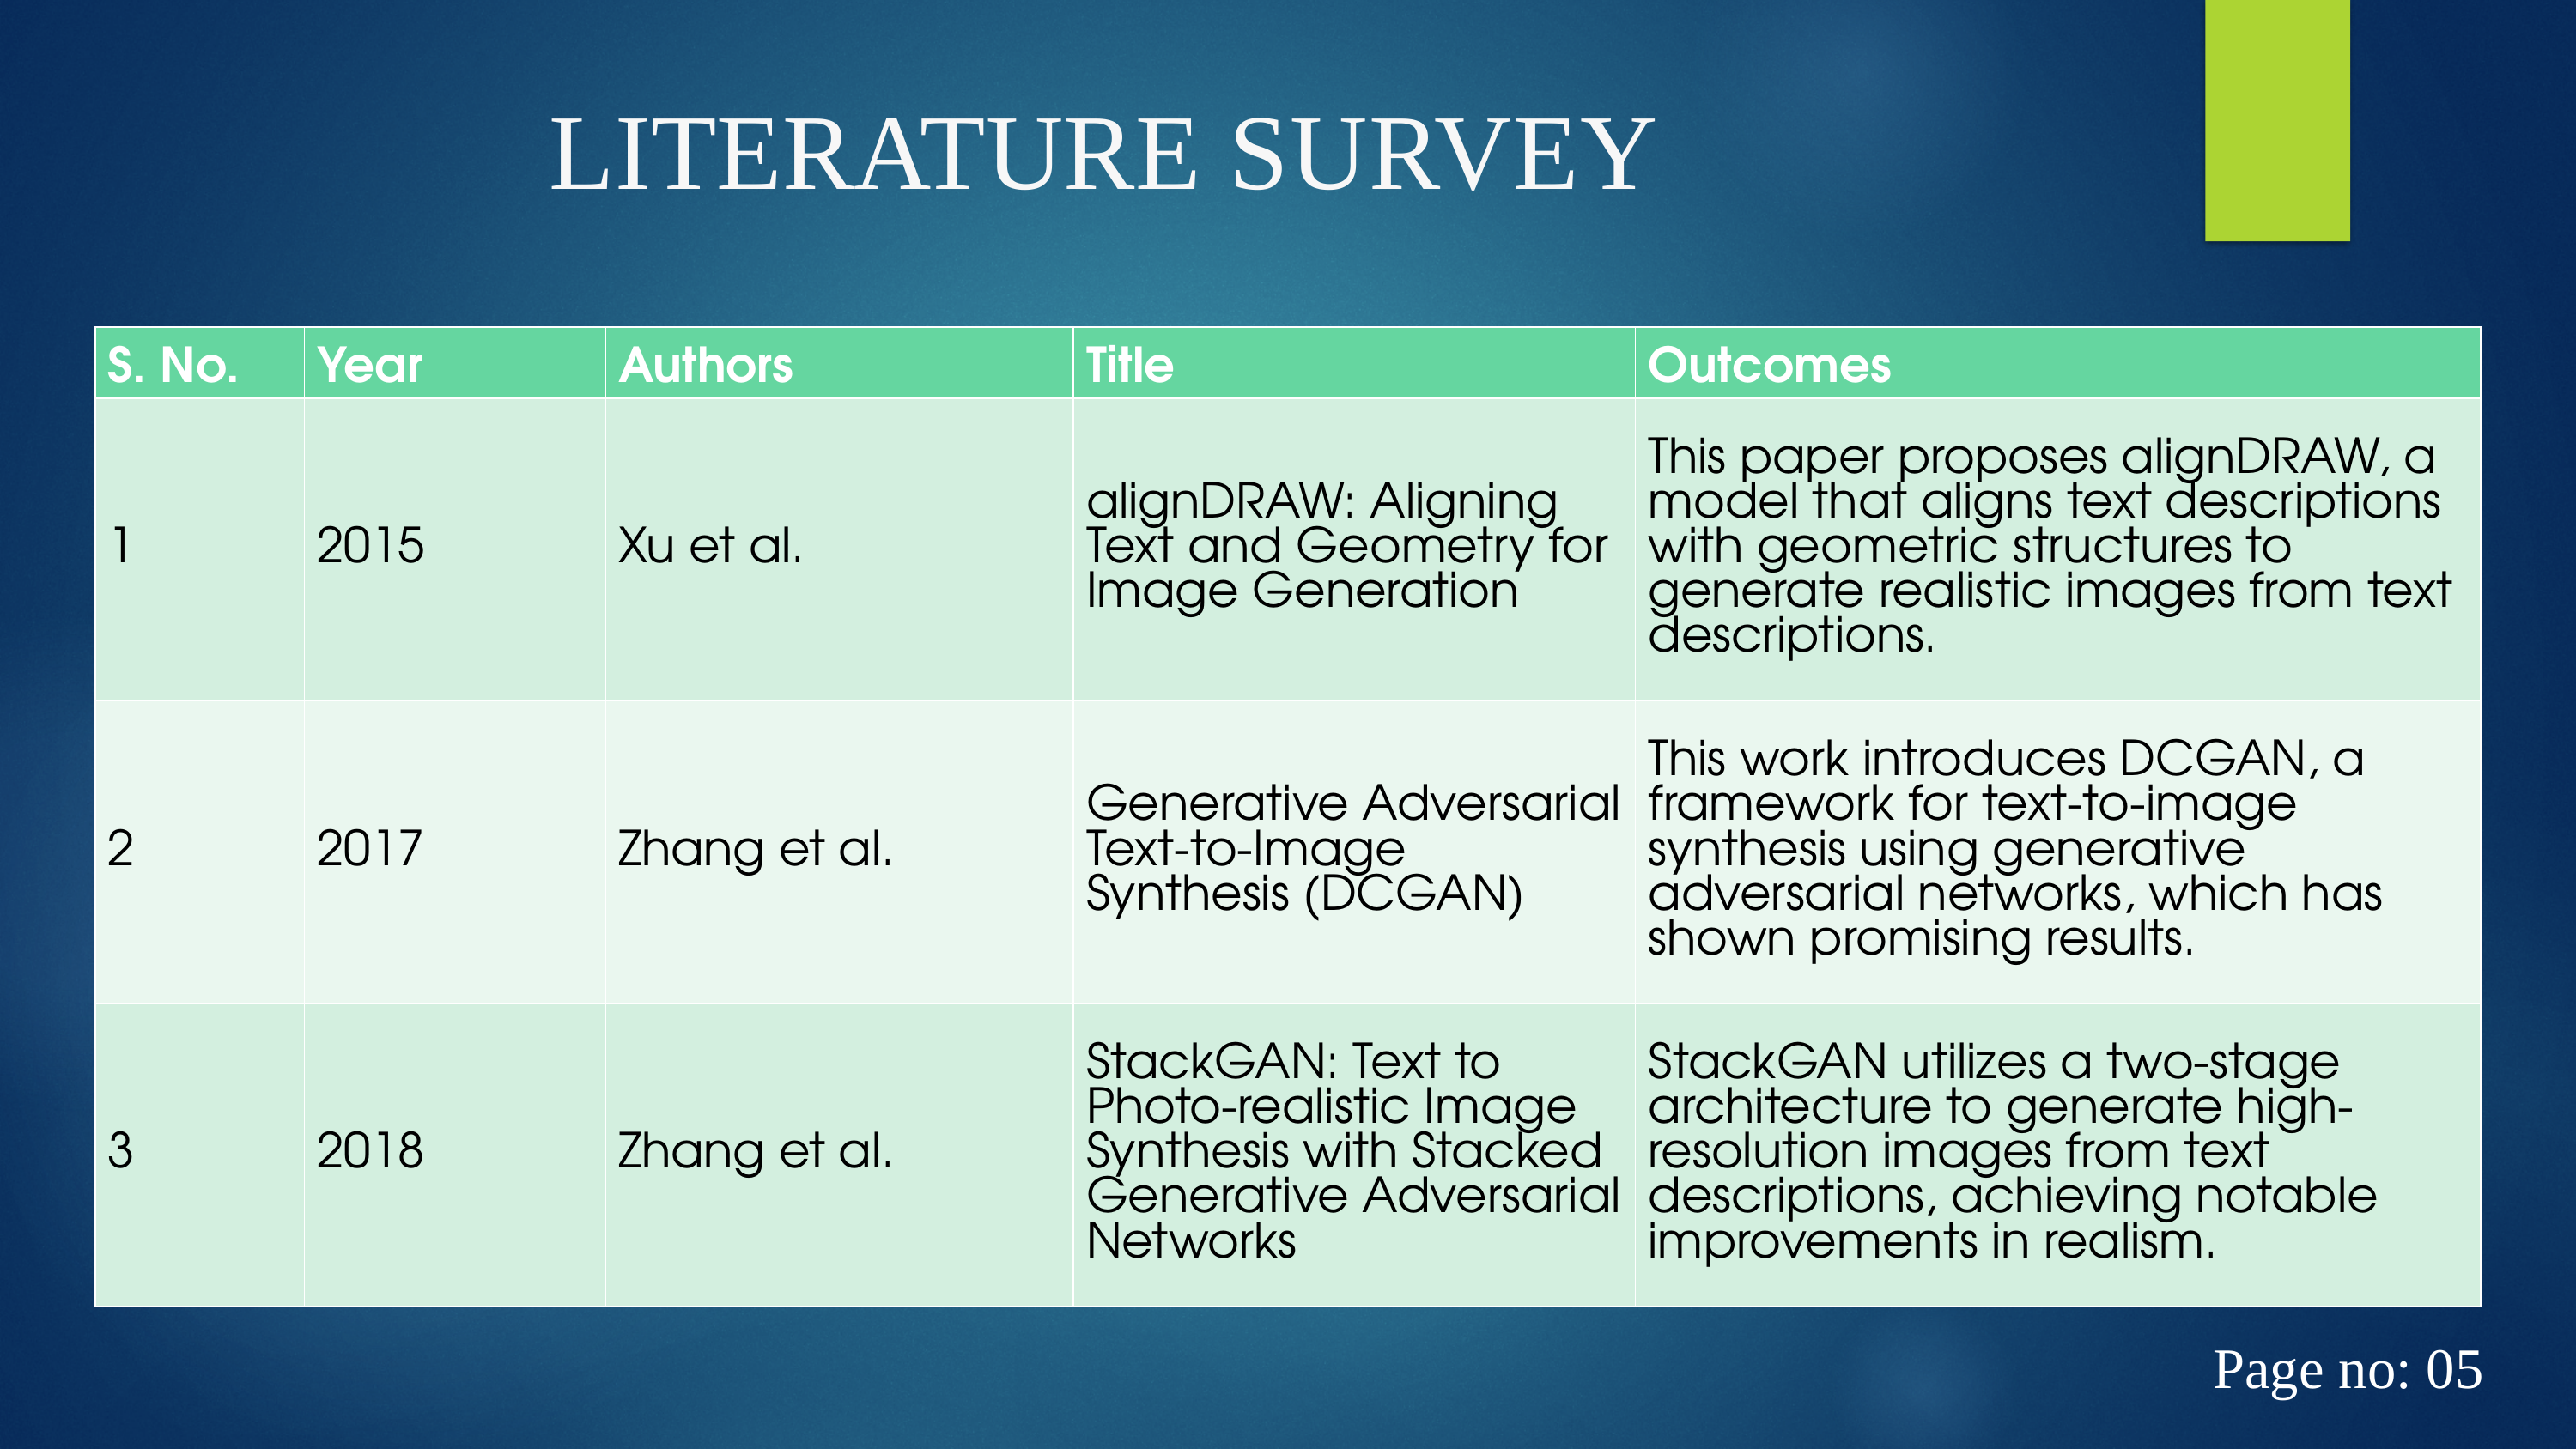

# LITERATURE SURVEY
| S. No. | Year | Authors | Title | Outcomes |
| --- | --- | --- | --- | --- |
| 1 | 2015 | Xu et al. | alignDRAW: Aligning Text and Geometry for Image Generation | This paper proposes alignDRAW, a model that aligns text descriptions with geometric structures to generate realistic images from text descriptions. |
| 2 | 2017 | Zhang et al. | Generative Adversarial Text-to-Image Synthesis (DCGAN) | This work introduces DCGAN, a framework for text-to-image synthesis using generative adversarial networks, which has shown promising results. |
| 3 | 2018 | Zhang et al. | StackGAN: Text to Photo-realistic Image Synthesis with Stacked Generative Adversarial Networks | StackGAN utilizes a two-stage architecture to generate high-resolution images from text descriptions, achieving notable improvements in realism. |
Page no: 05